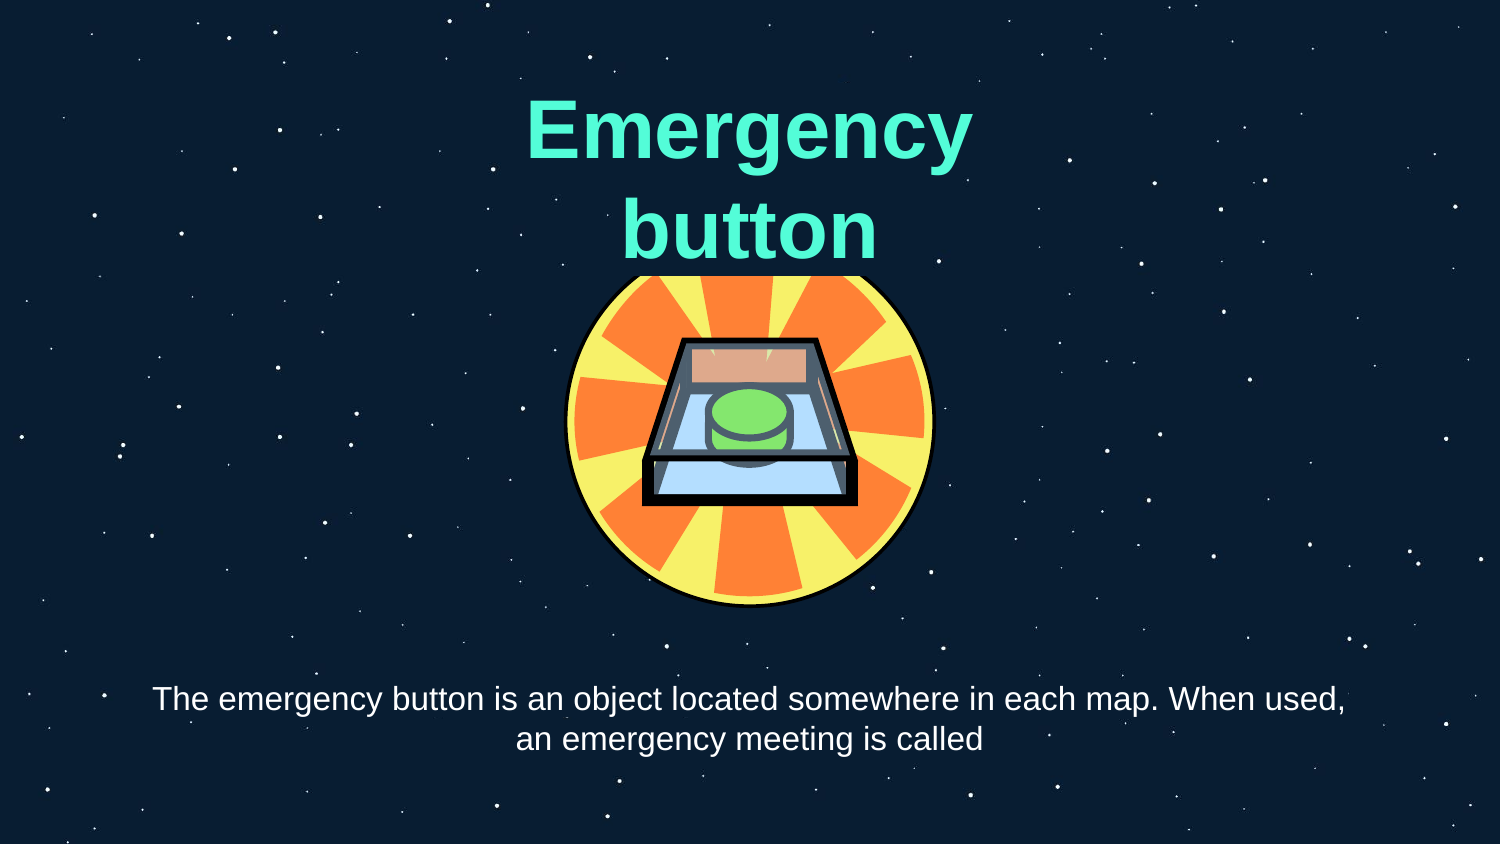

# Emergency button

The emergency button is an object located somewhere in each map. When used, an emergency meeting is called